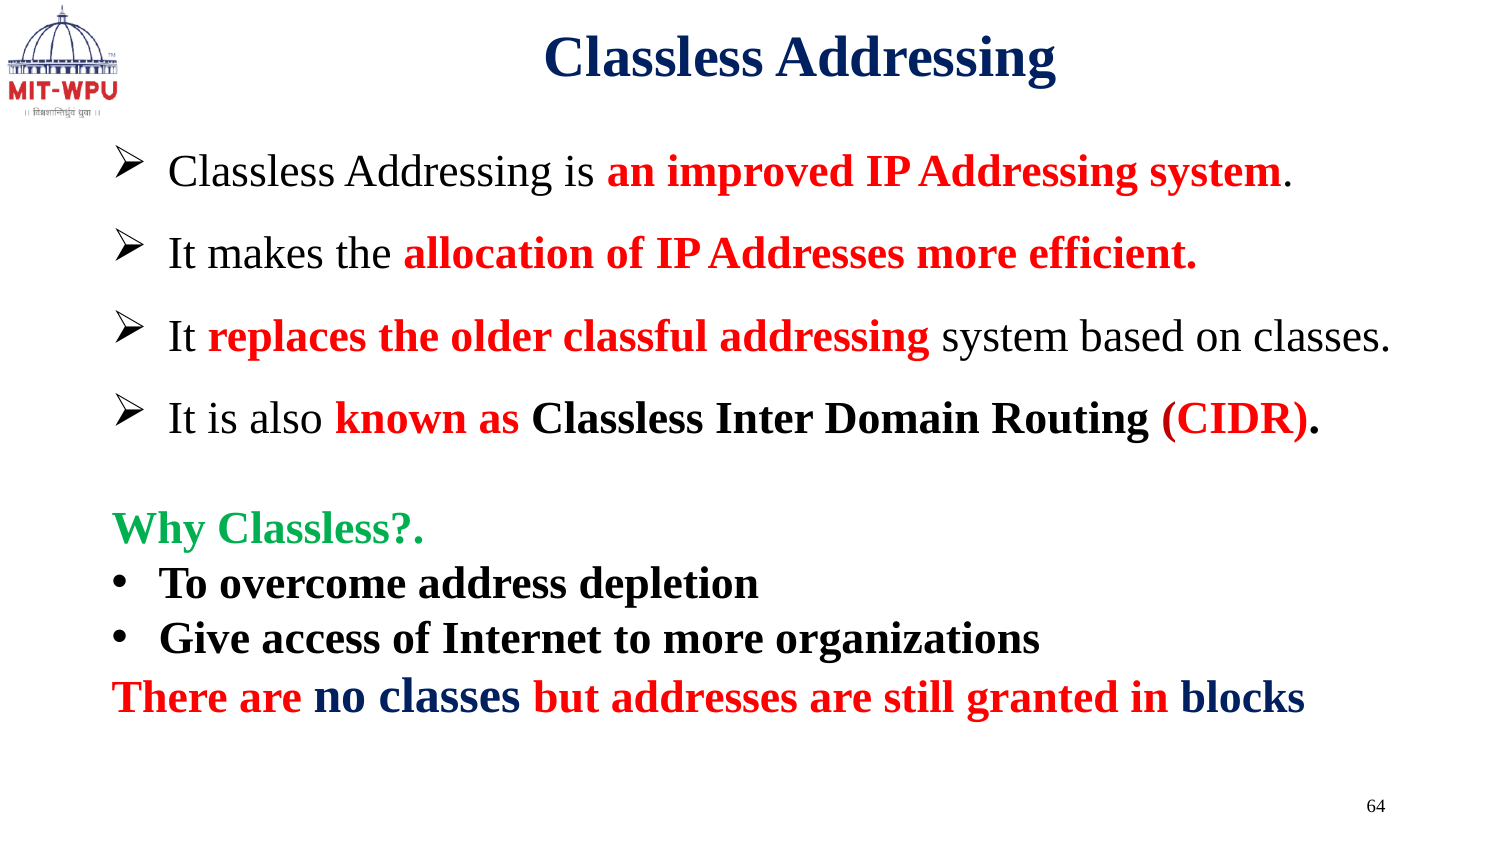

Classless Addressing
Classless Addressing is an improved IP Addressing system.
It makes the allocation of IP Addresses more efficient.
It replaces the older classful addressing system based on classes.
It is also known as Classless Inter Domain Routing (CIDR).

Why Classless?.
To overcome address depletion
Give access of Internet to more organizations
There are no classes but addresses are still granted in blocks
64